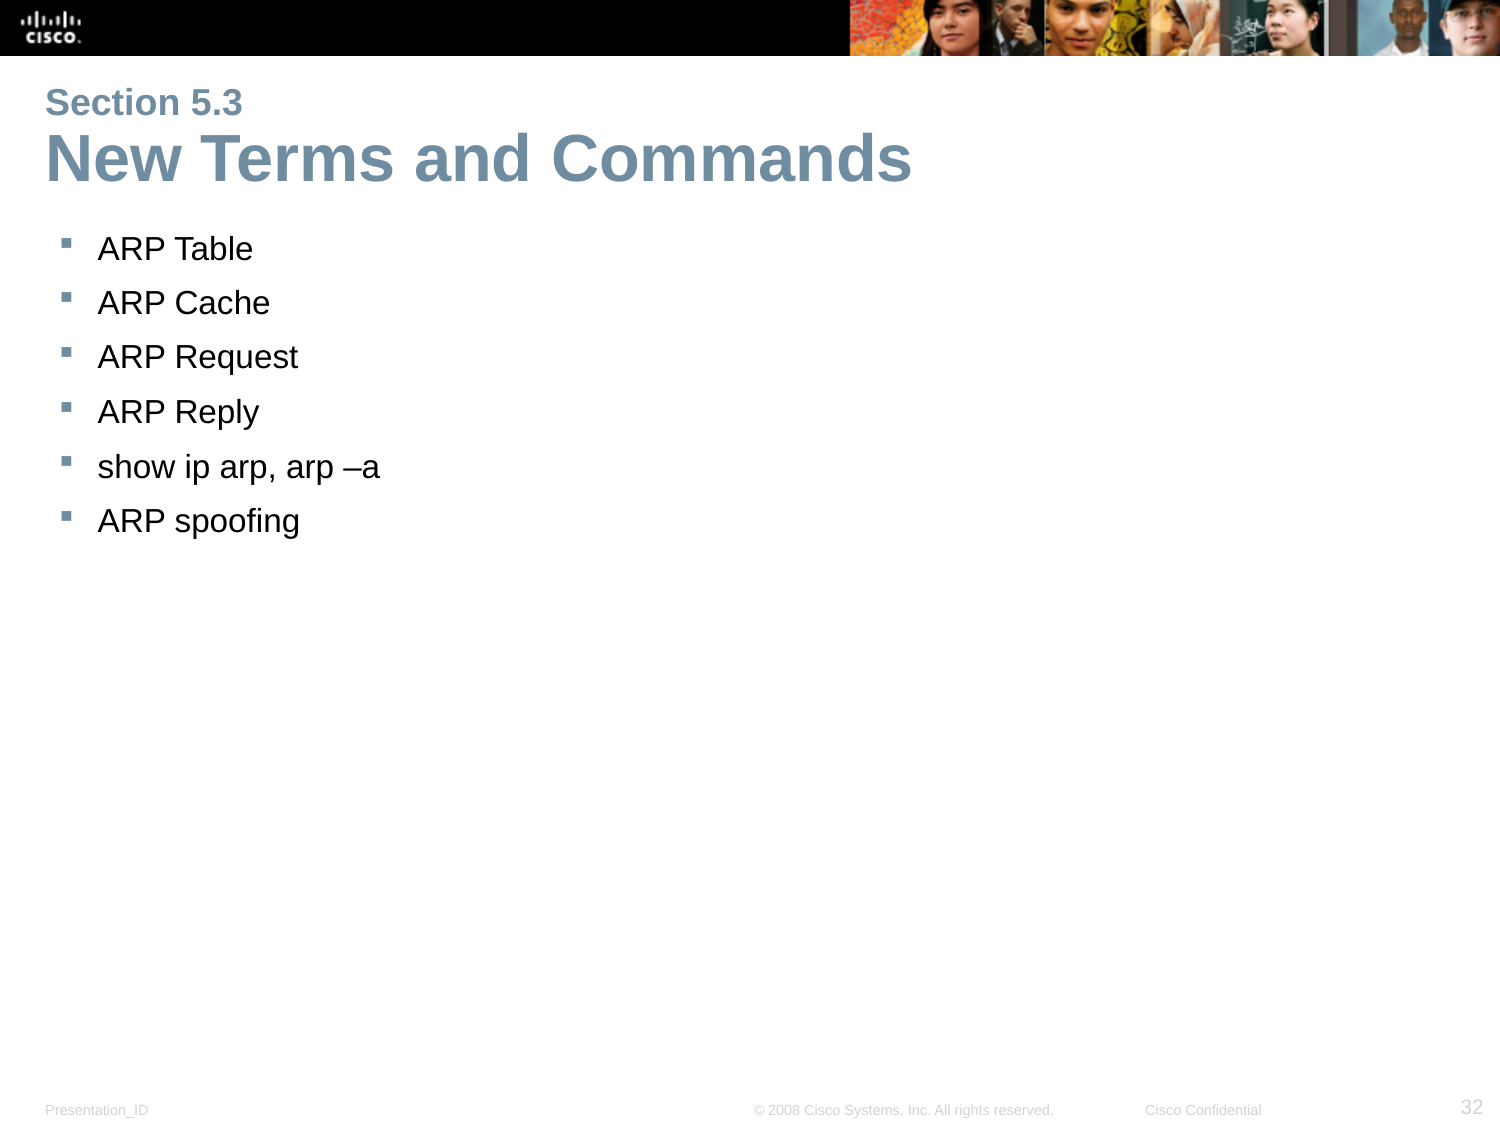

# Section 5.3 New Terms and Commands
ARP Table
ARP Cache
ARP Request
ARP Reply
show ip arp, arp –a
ARP spoofing